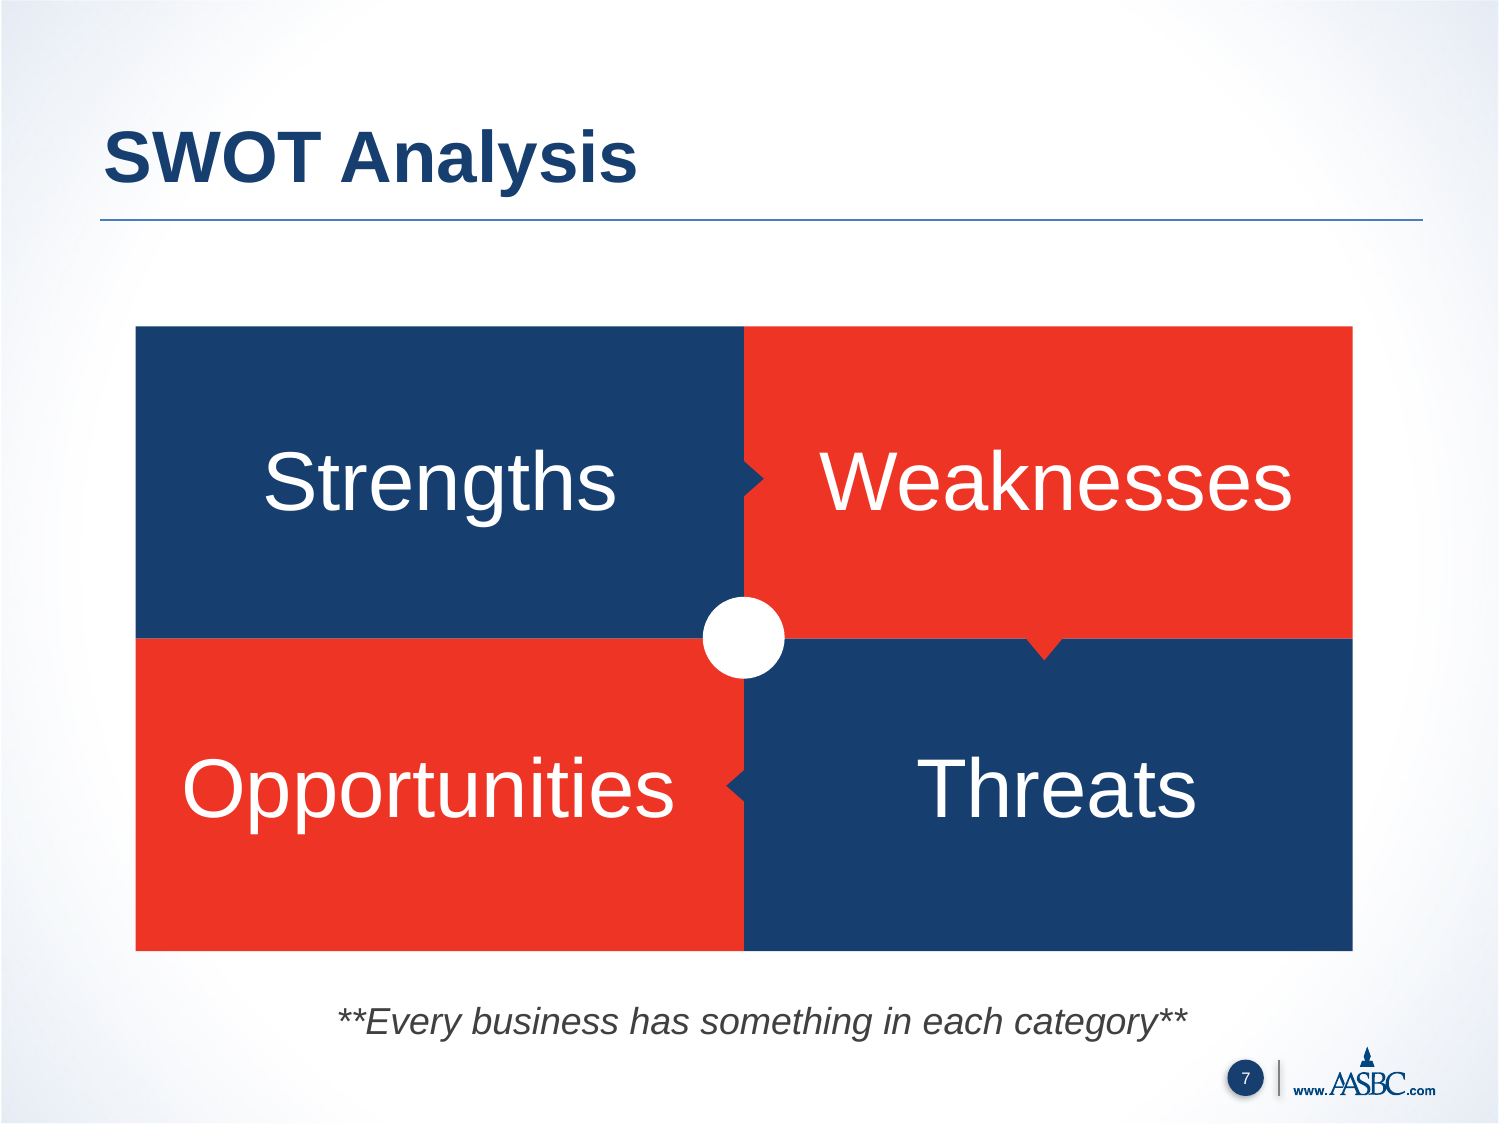

SWOT Analysis

Strengths
Weaknesses

Opportunities
Threats

**Every business has something in each category**